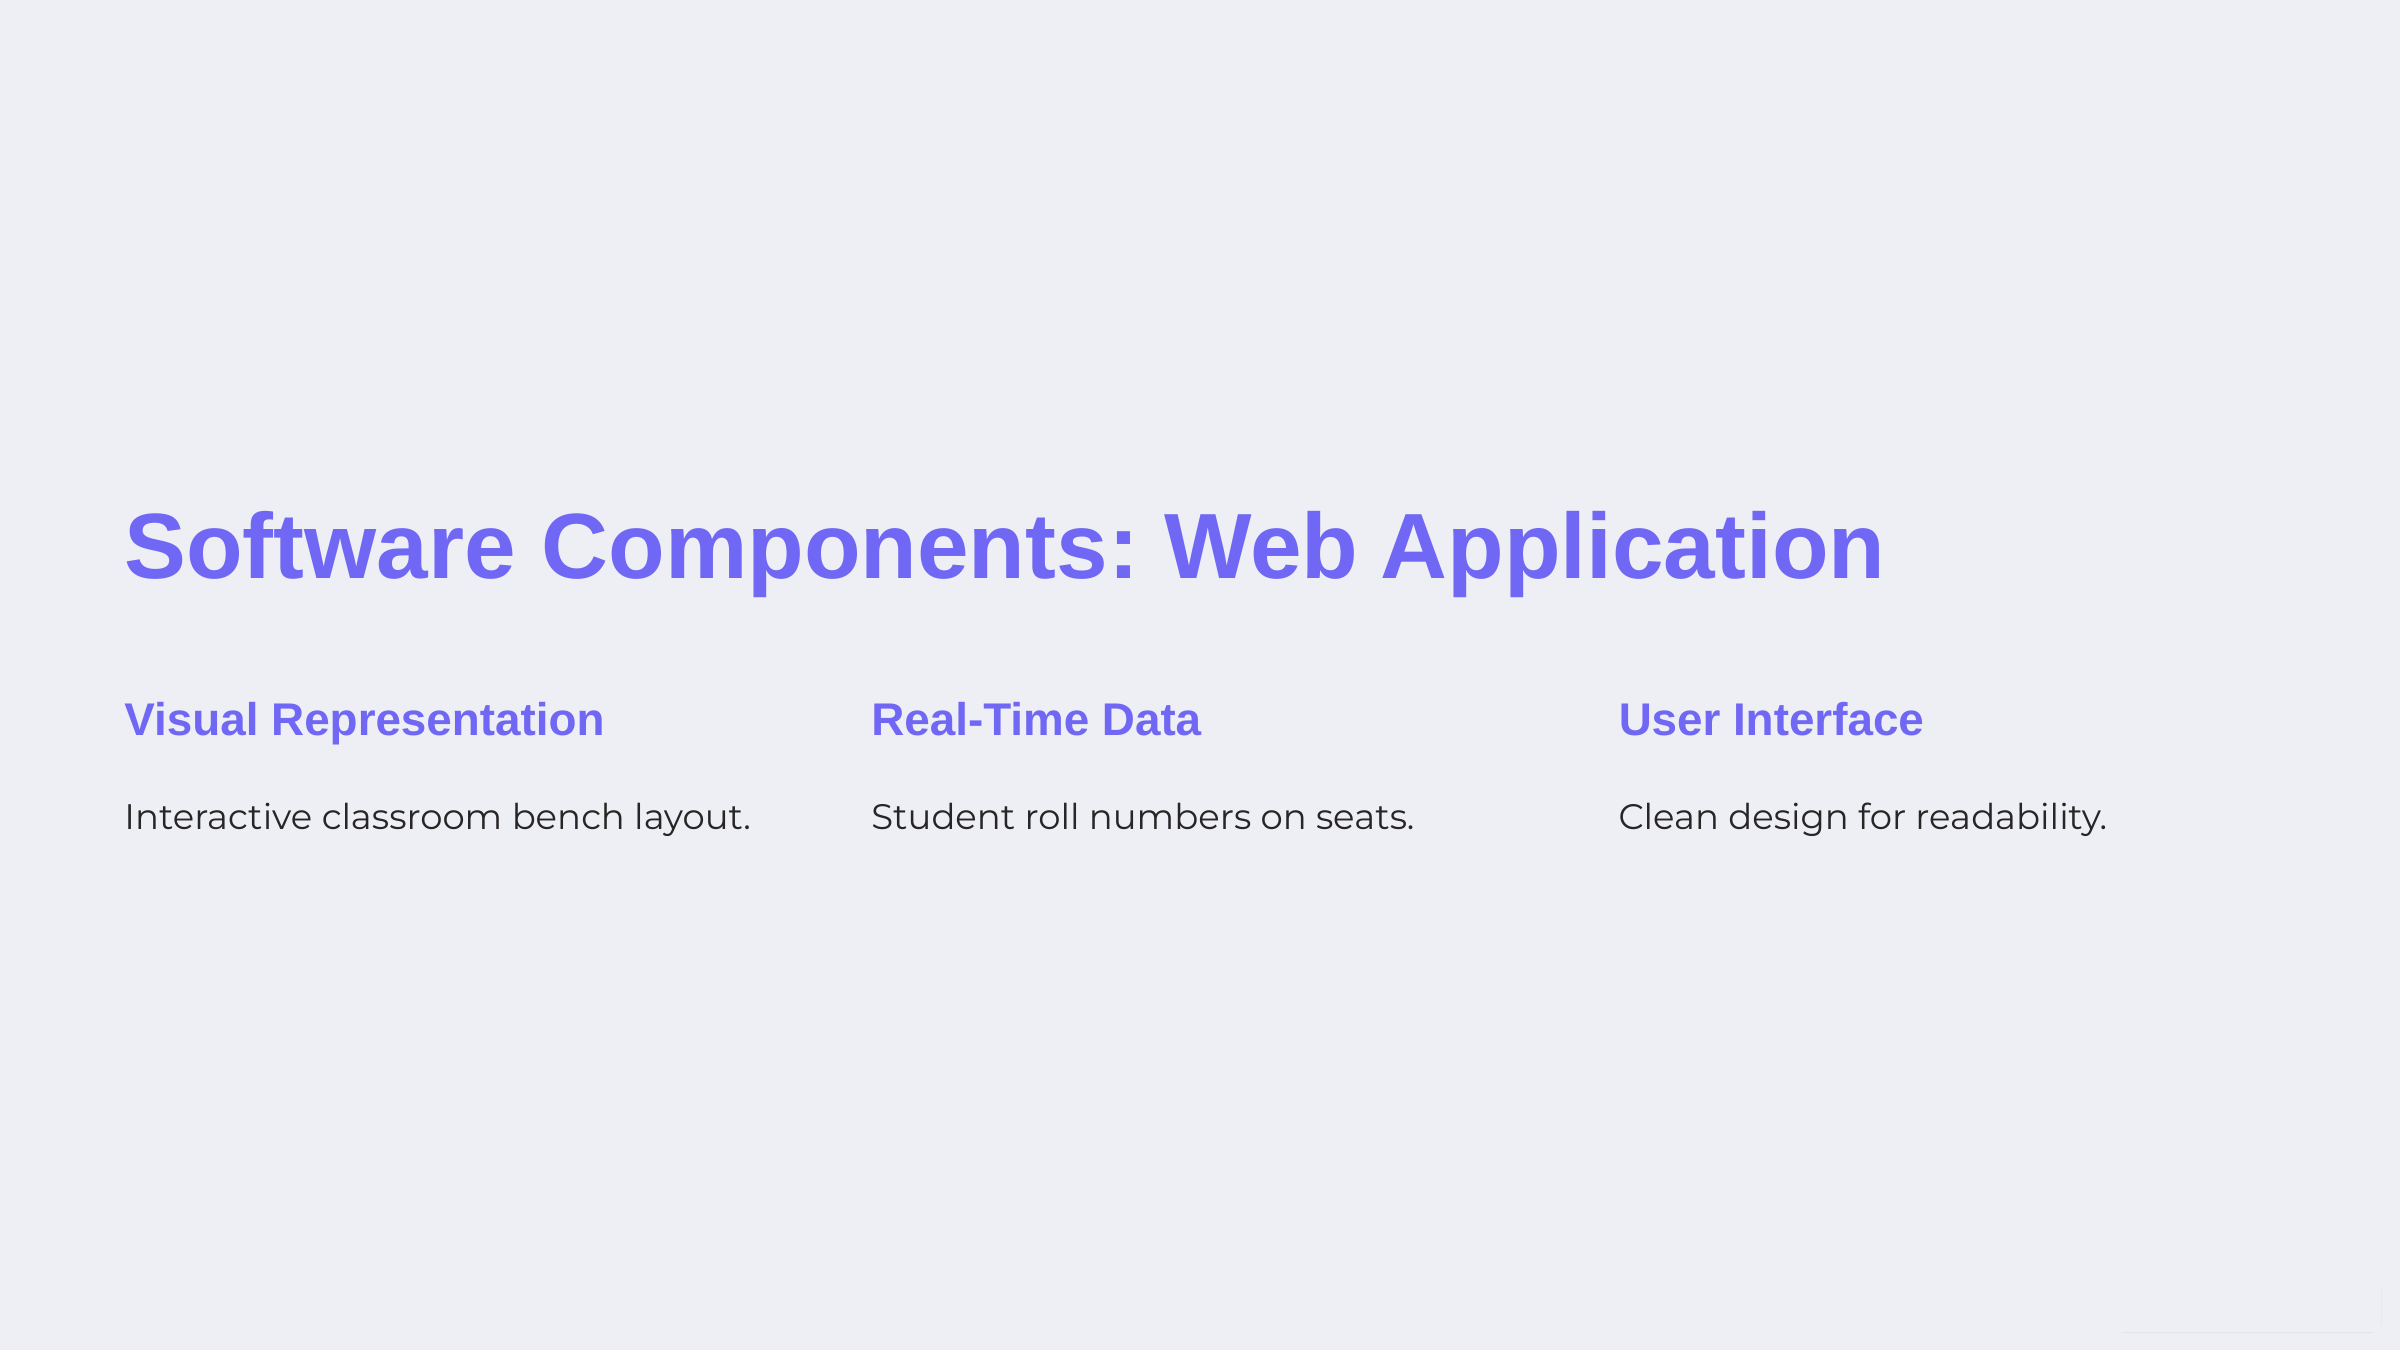

Software Components: Web Application
Visual Representation
Real-Time Data
User Interface
Interactive classroom bench layout.
Student roll numbers on seats.
Clean design for readability.